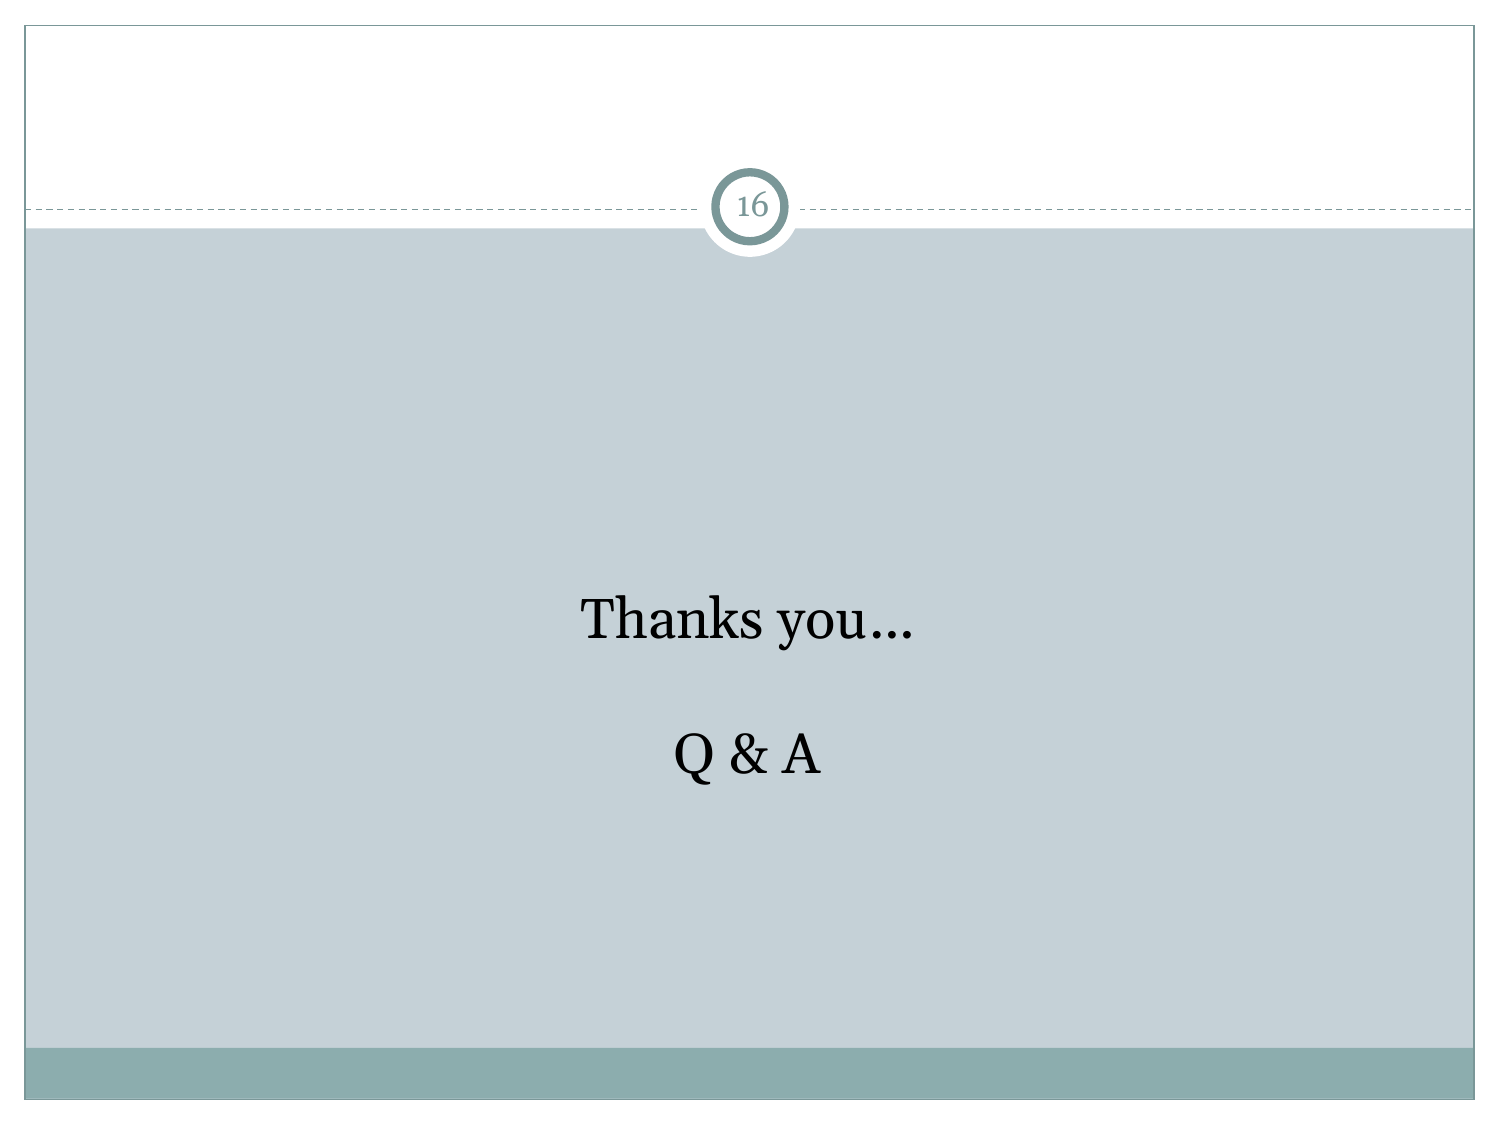

#
16
Thanks you…

Q & A